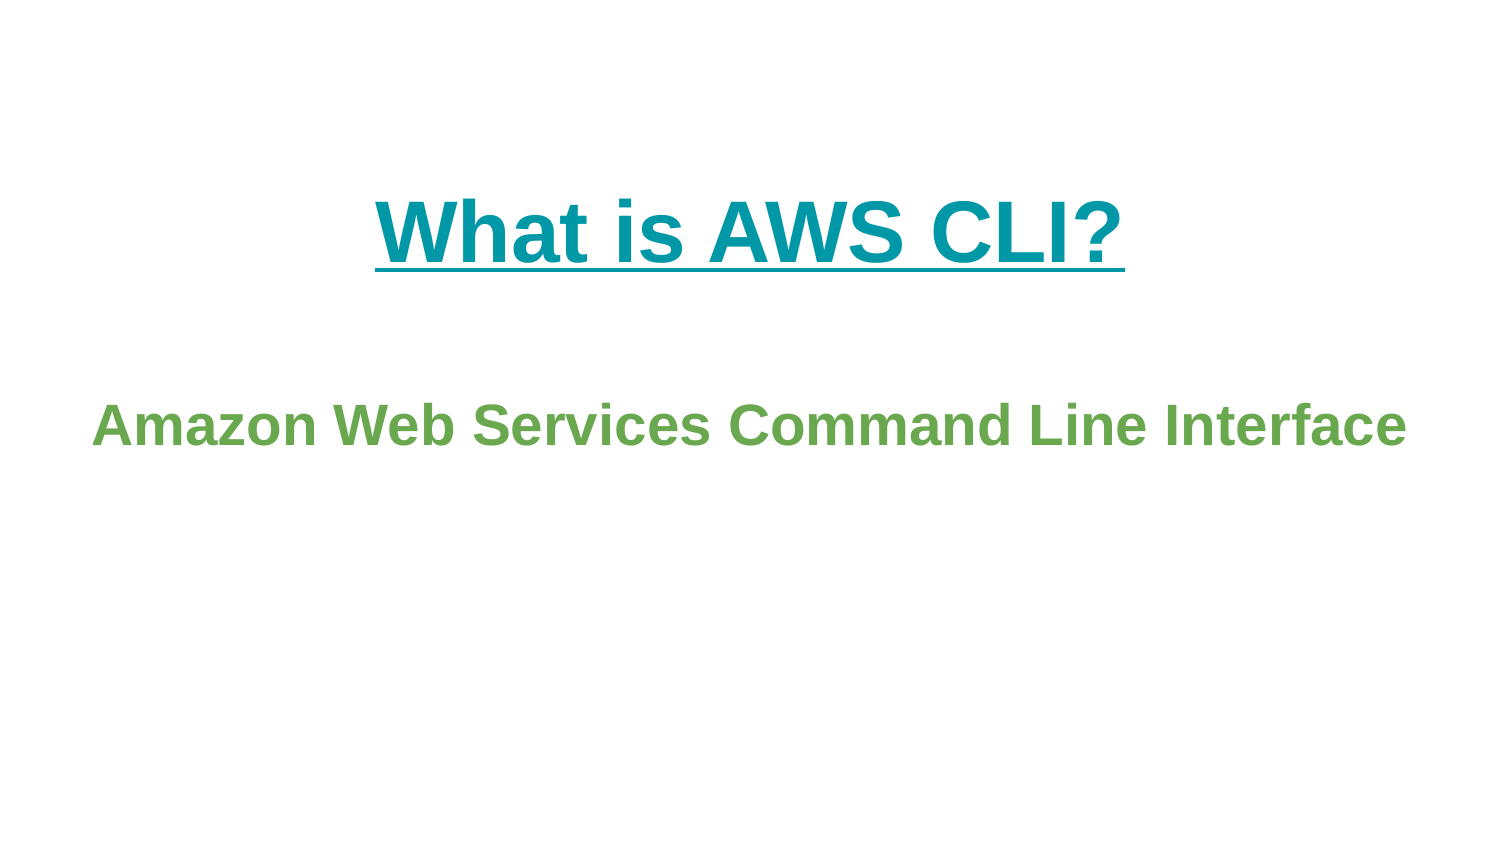

# What is AWS CLI?
Amazon Web Services Command Line Interface